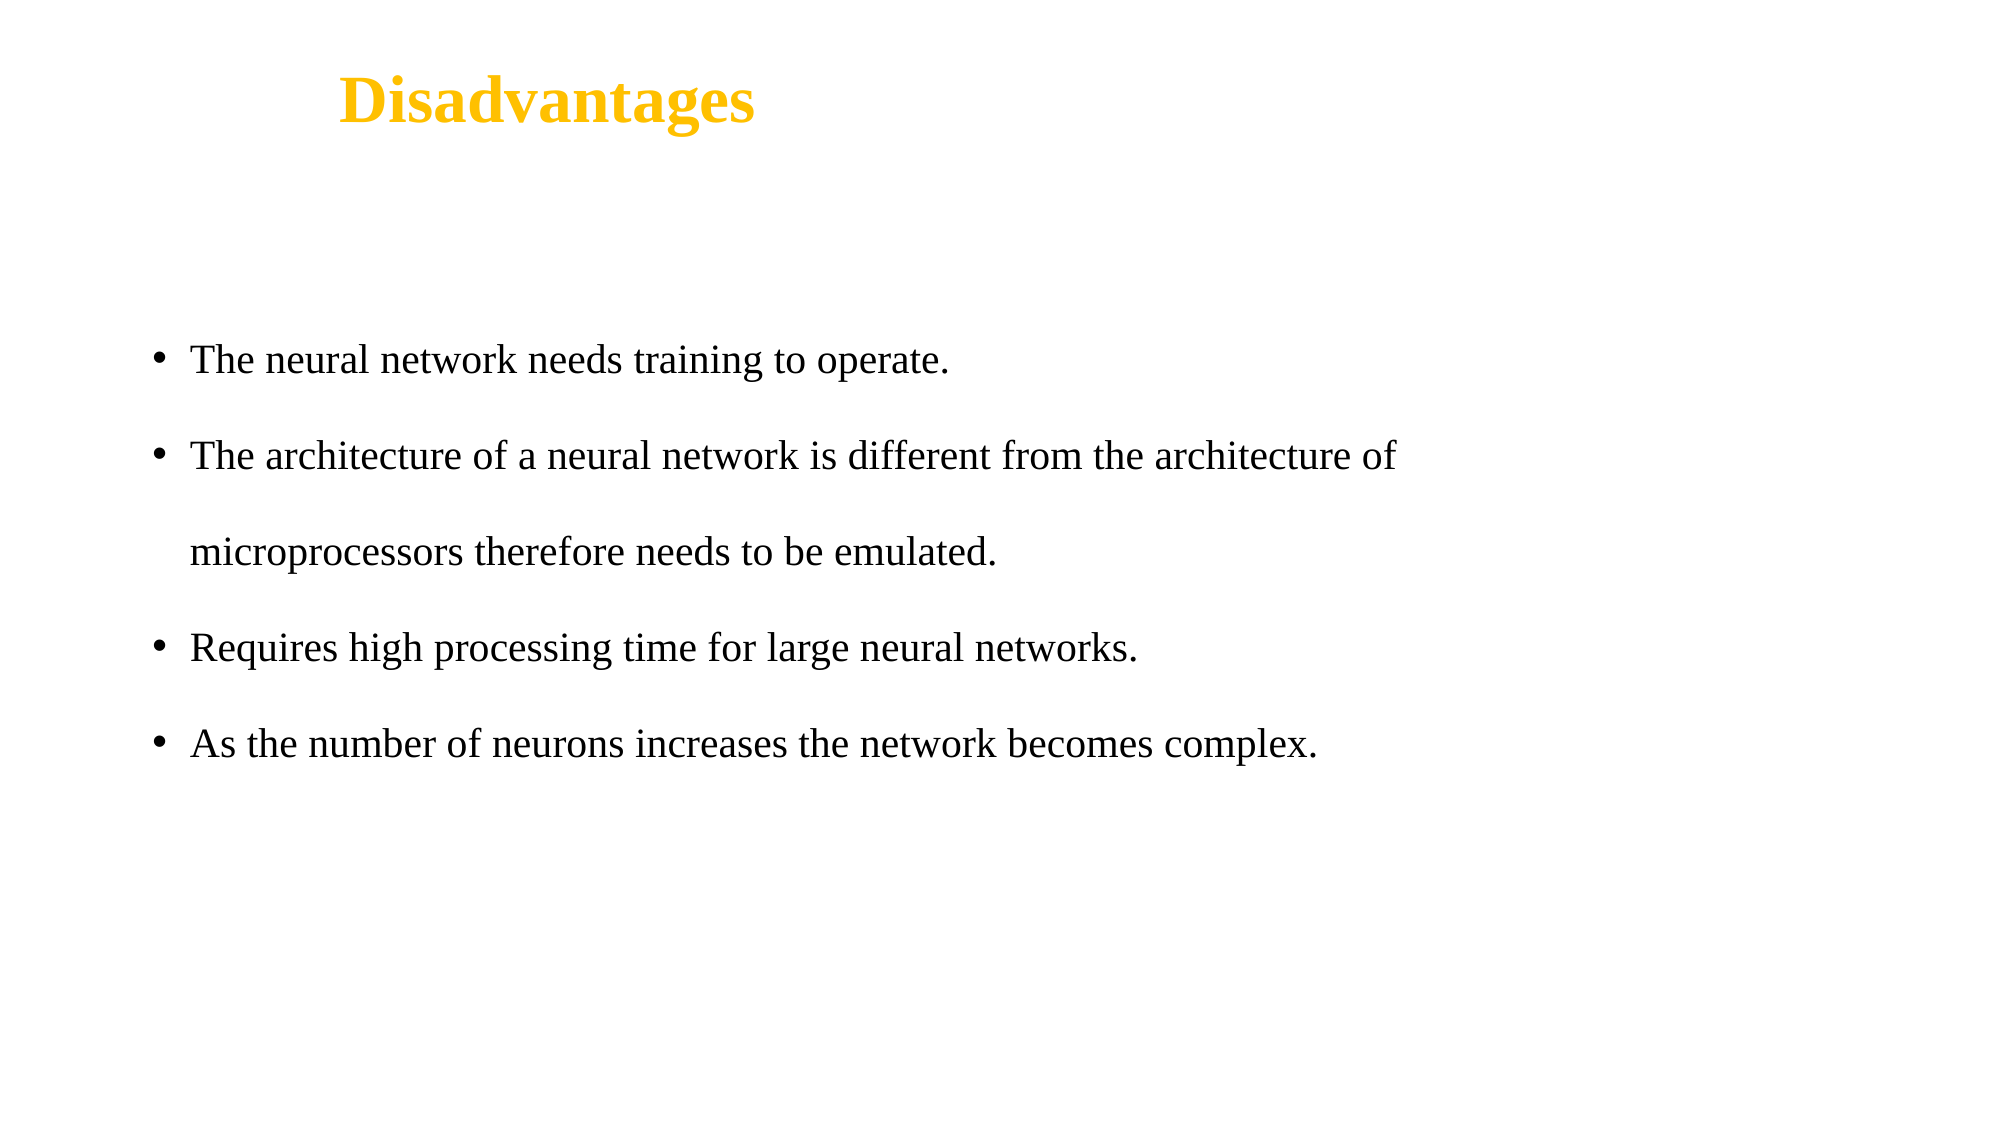

# Disadvantages
The neural network needs training to operate.
The architecture of a neural network is different from the architecture of
	microprocessors therefore needs to be emulated.
Requires high processing time for large neural networks.
As the number of neurons increases the network becomes complex.